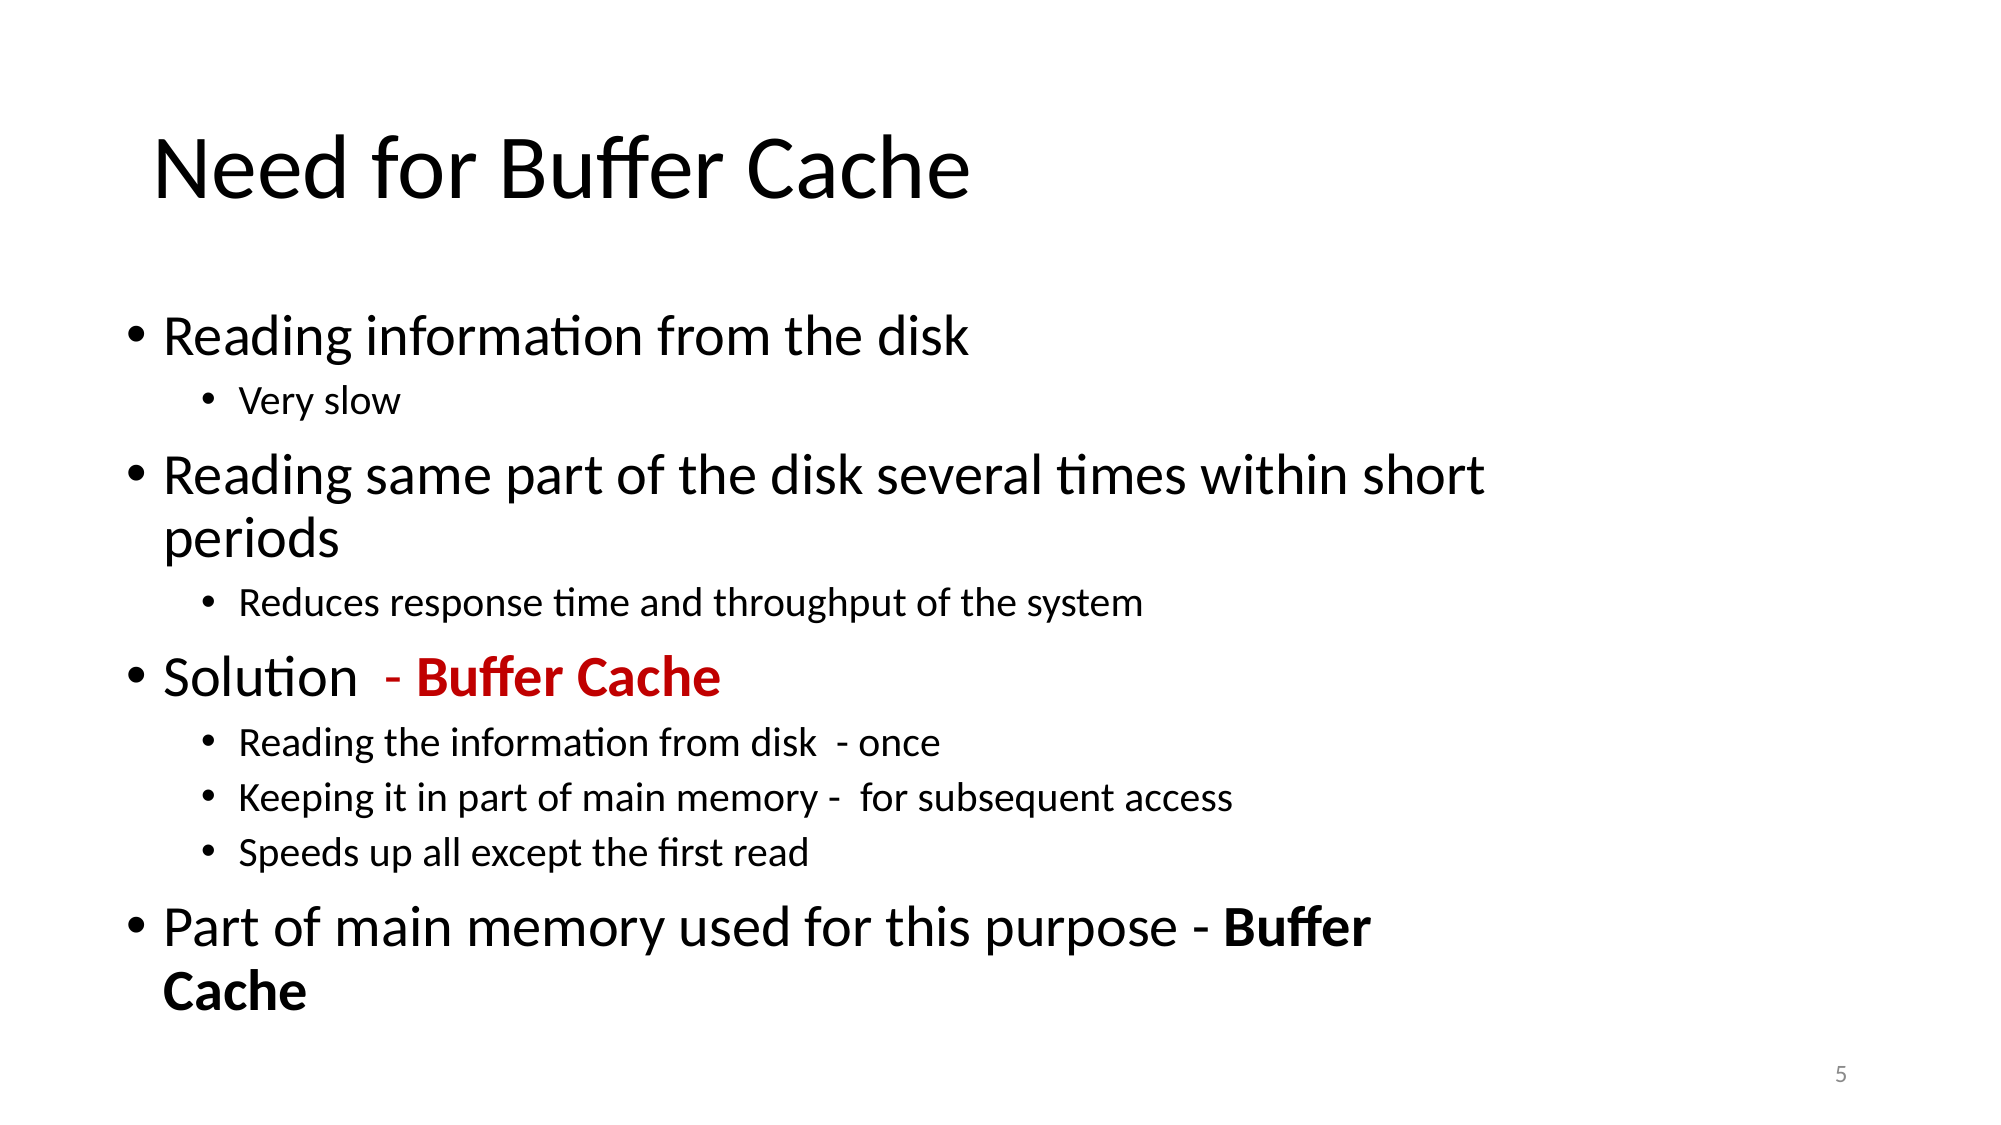

# Need for Buffer Cache
Reading information from the disk
Very slow
Reading same part of the disk several times within short periods
Reduces response time and throughput of the system
Solution  - Buffer Cache
Reading the information from disk  - once
Keeping it in part of main memory -  for subsequent access
Speeds up all except the first read
Part of main memory used for this purpose - Buffer Cache
5